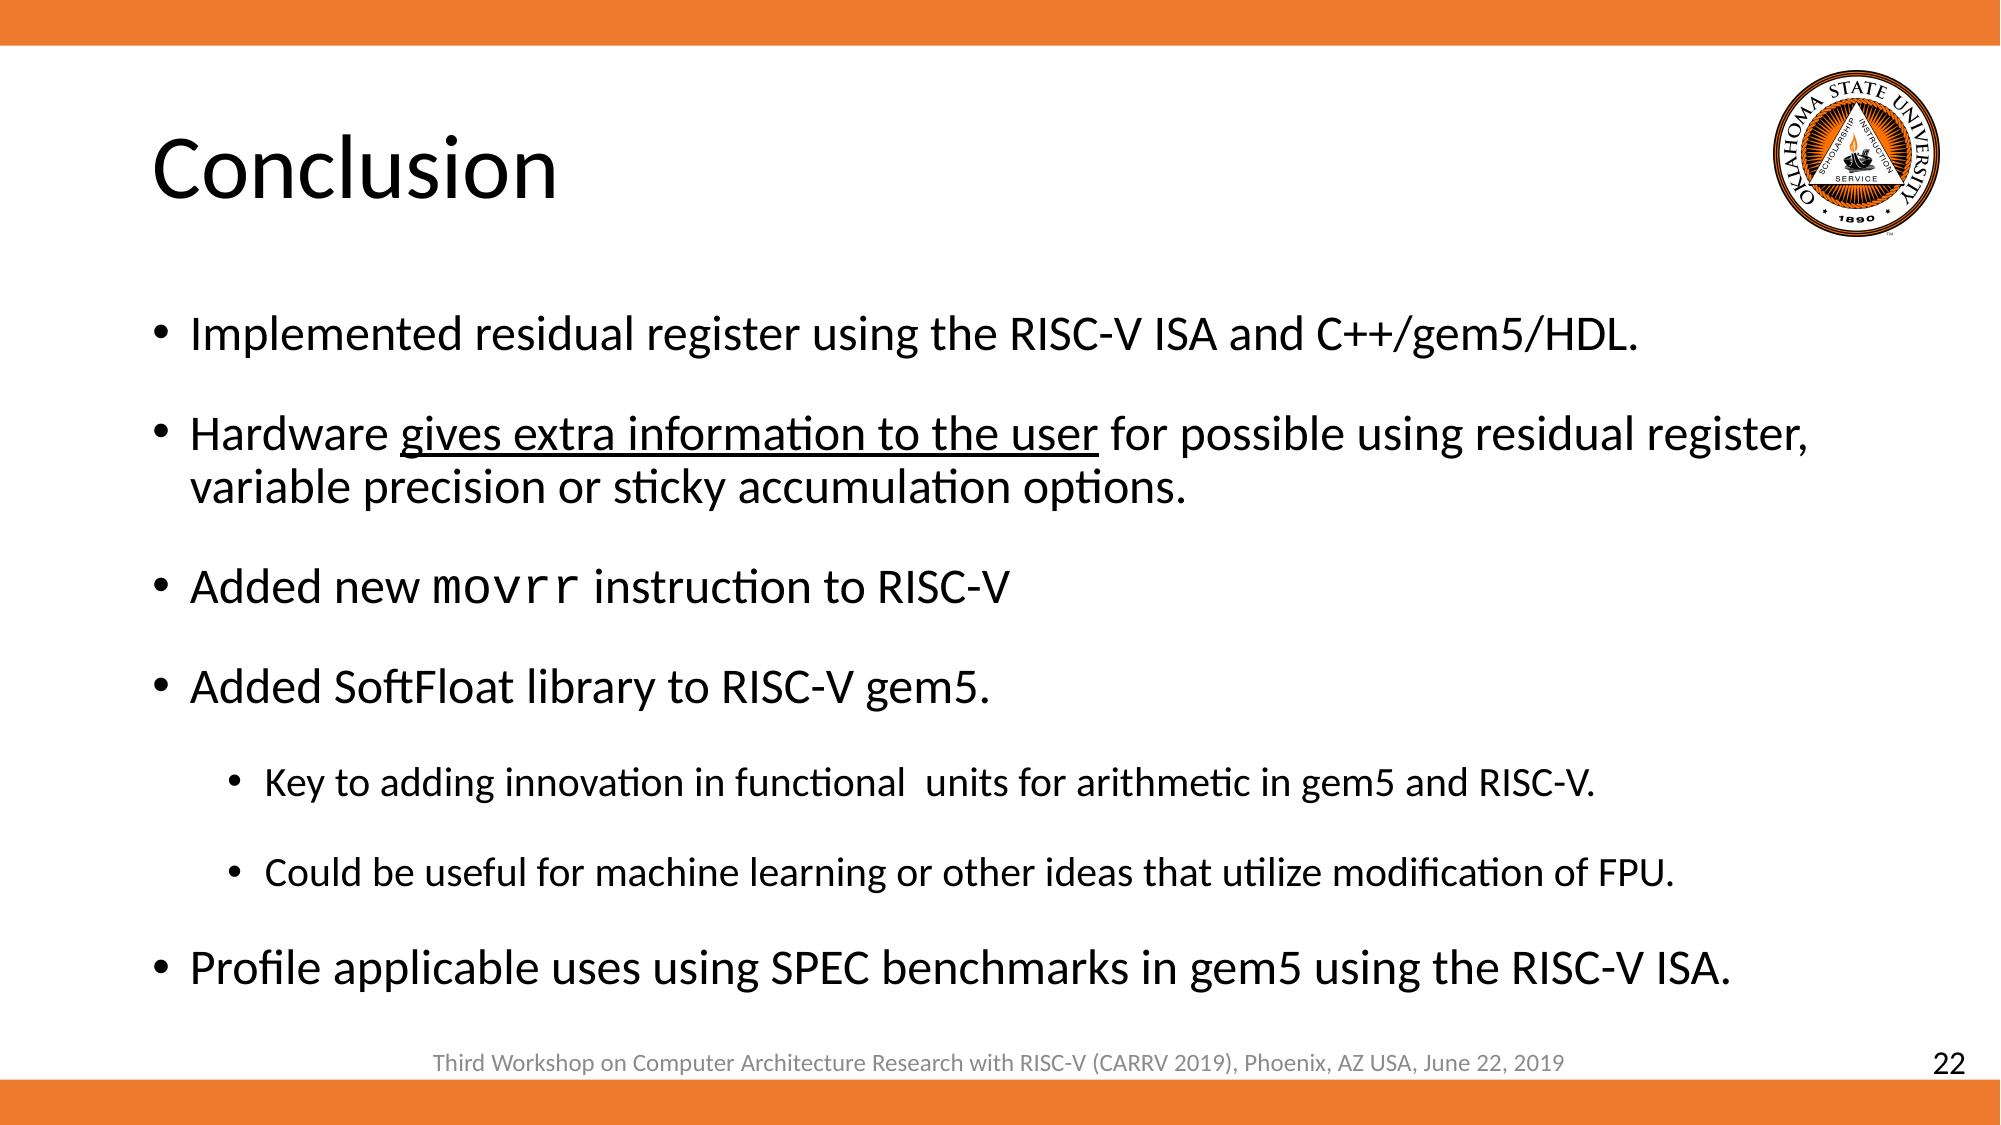

# Conclusion
Implemented residual register using the RISC-V ISA and C++/gem5/HDL.
Hardware gives extra information to the user for possible using residual register, variable precision or sticky accumulation options.
Added new movrr instruction to RISC-V
Added SoftFloat library to RISC-V gem5.
Key to adding innovation in functional  units for arithmetic in gem5 and RISC-V.
Could be useful for machine learning or other ideas that utilize modification of FPU.
Profile applicable uses using SPEC benchmarks in gem5 using the RISC-V ISA.
Third Workshop on Computer Architecture Research with RISC-V (CARRV 2019), Phoenix, AZ USA, June 22, 2019
22